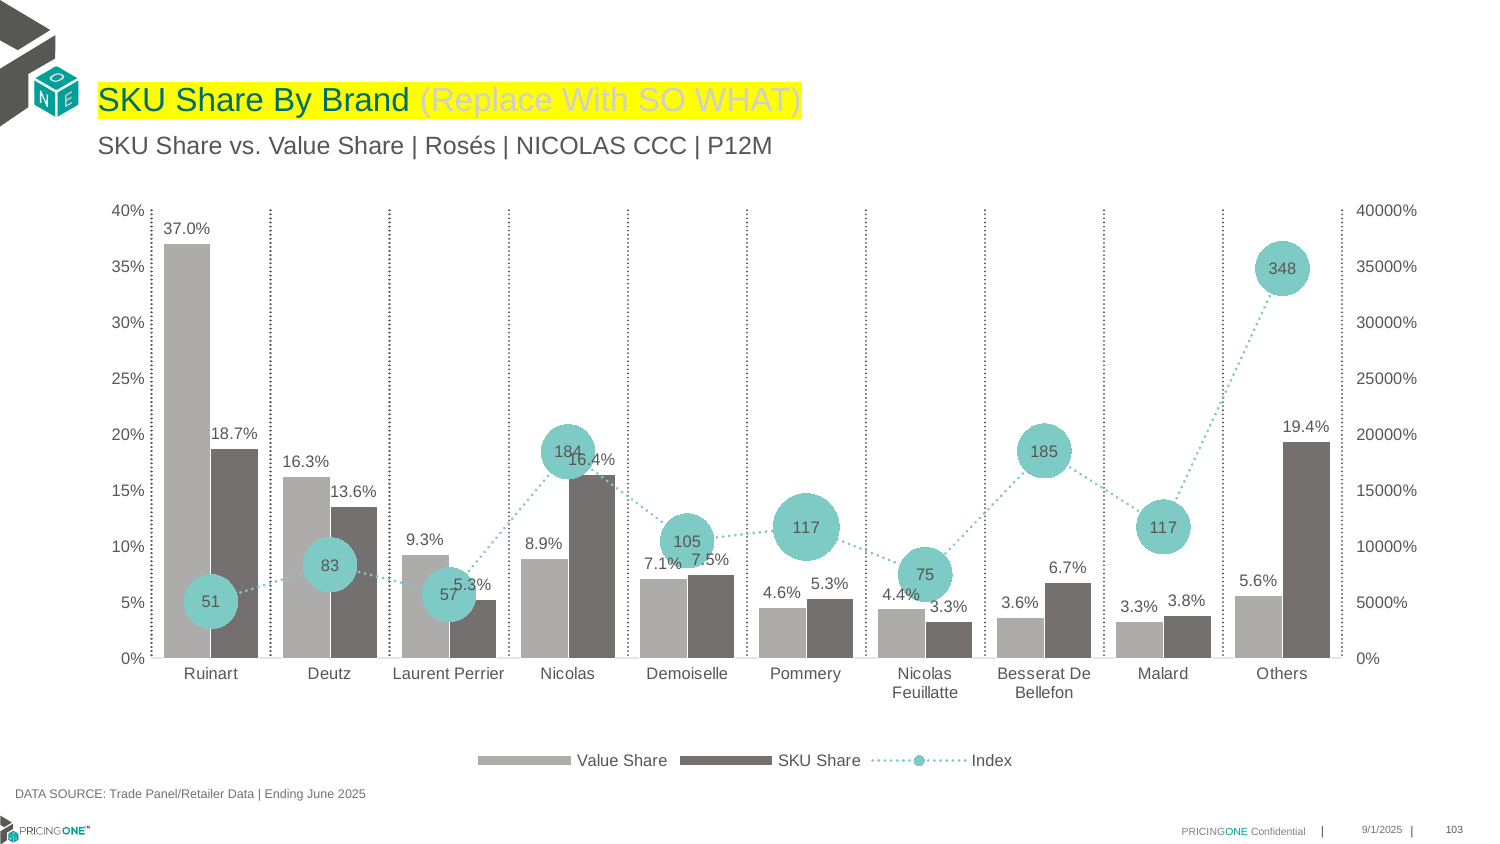

# SKU Share By Brand (Replace With SO WHAT)
SKU Share vs. Value Share | Rosés | NICOLAS CCC | P12M

### Chart

| Category | Value Share | SKU Share | Index |
|---|---|---|---|
| Ruinart | 0.36989734760150816 | 0.18698630136986302 | 50.55086298464191 |
| Deutz | 0.16267462894754048 | 0.13561643835616438 | 83.36668061489672 |
| Laurent Perrier | 0.09280125536691149 | 0.052739726027397266 | 56.830832534407435 |
| Nicolas | 0.0891397685417257 | 0.1643835616438356 | 184.41102589007602 |
| Demoiselle | 0.07125732842229147 | 0.07465753424657535 | 104.77172790443852 |
| Pommery | 0.04558333151711963 | 0.05342465753424658 | 117.20217841949967 |
| Nicolas Feuillatte | 0.04397053374888303 | 0.03287671232876712 | 74.76987319855374 |
| Besserat De Bellefon | 0.03626615522088791 | 0.06712328767123288 | 185.08520482086405 |
| Malard | 0.032713641217880264 | 0.038356164383561646 | 117.24822720925773 |
| Others | 0.05569600941525184 | 0.19383561643835617 | 348.02424531563673 |
DATA SOURCE: Trade Panel/Retailer Data | Ending June 2025

9/1/2025
103